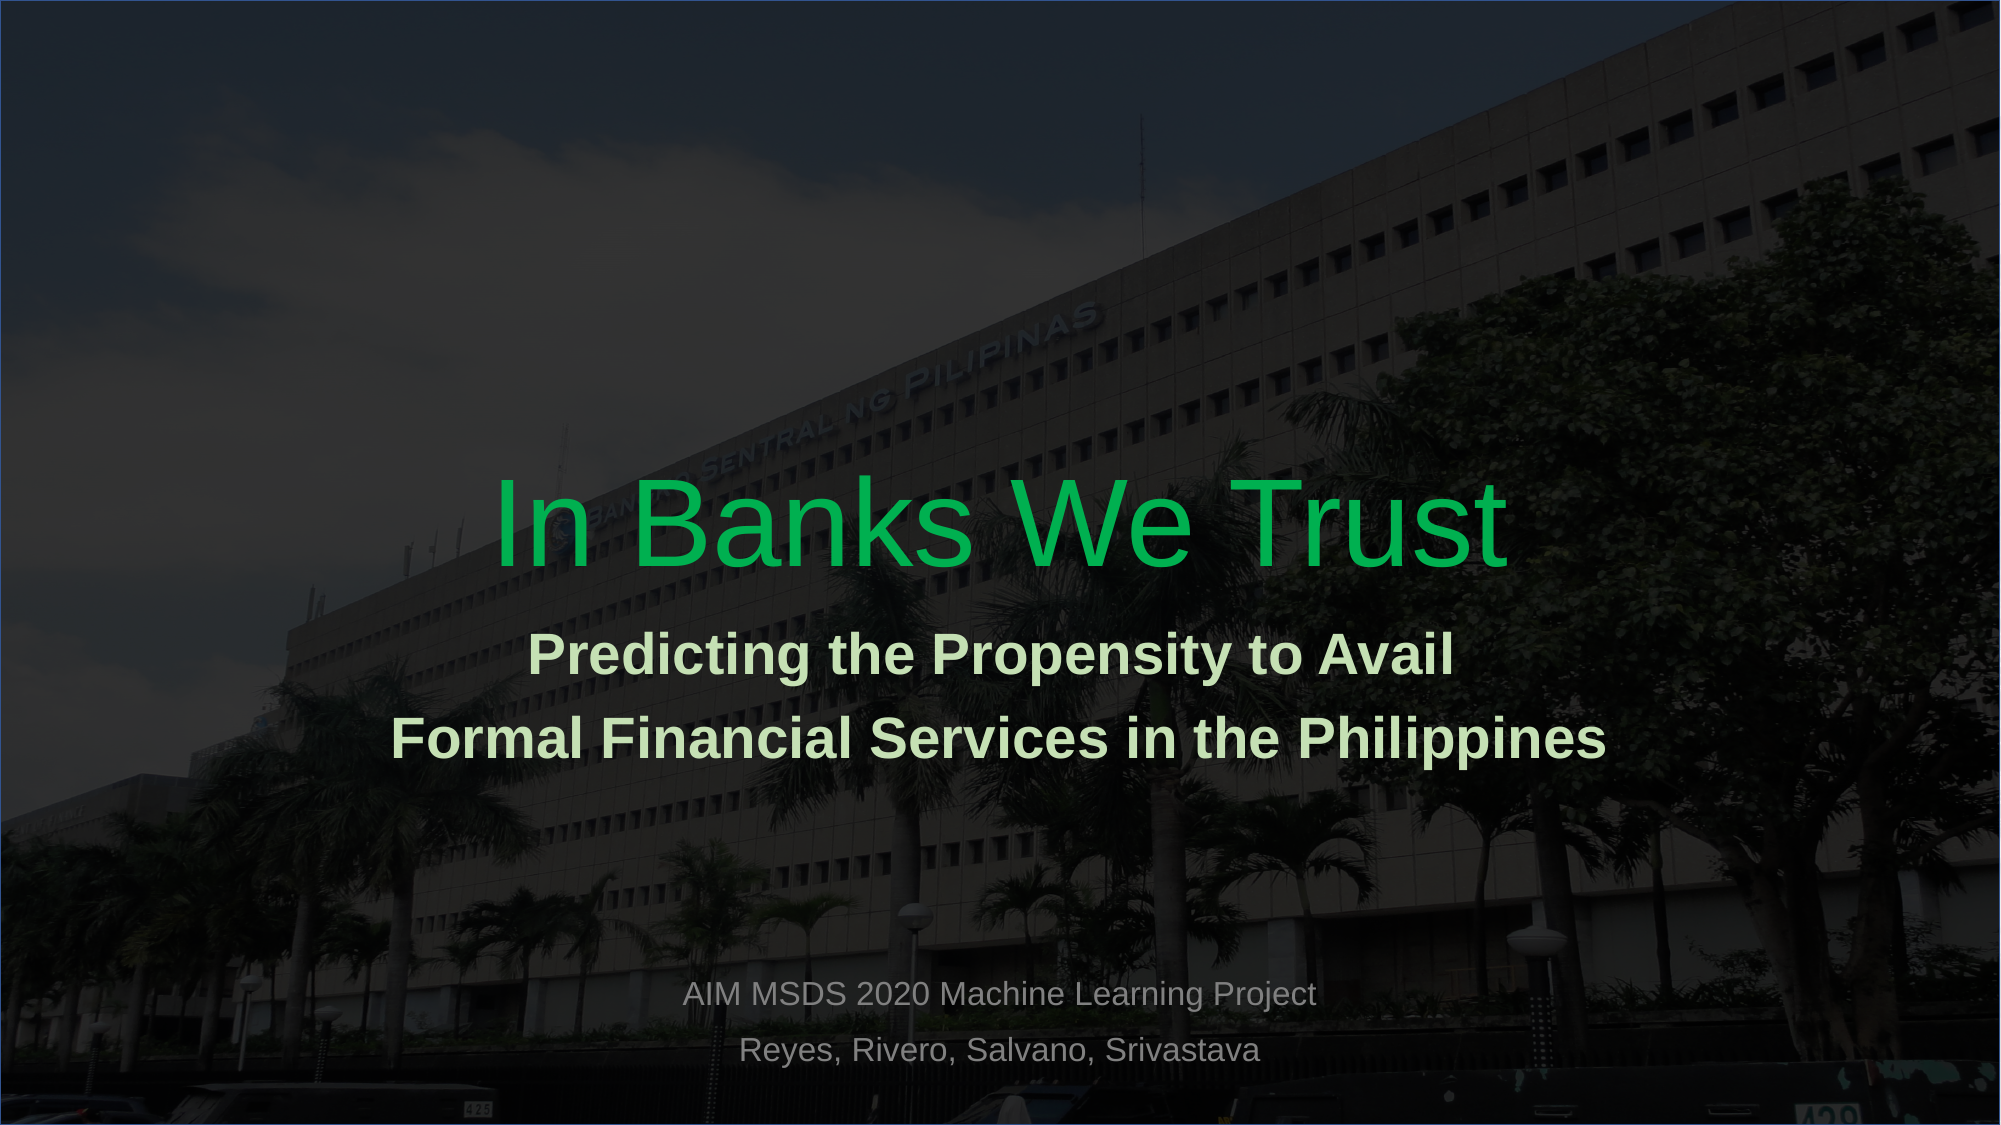

# In Banks We Trust
Predicting the Propensity to Avail
Formal Financial Services in the Philippines
AIM MSDS 2020 Machine Learning Project
Reyes, Rivero, Salvano, Srivastava